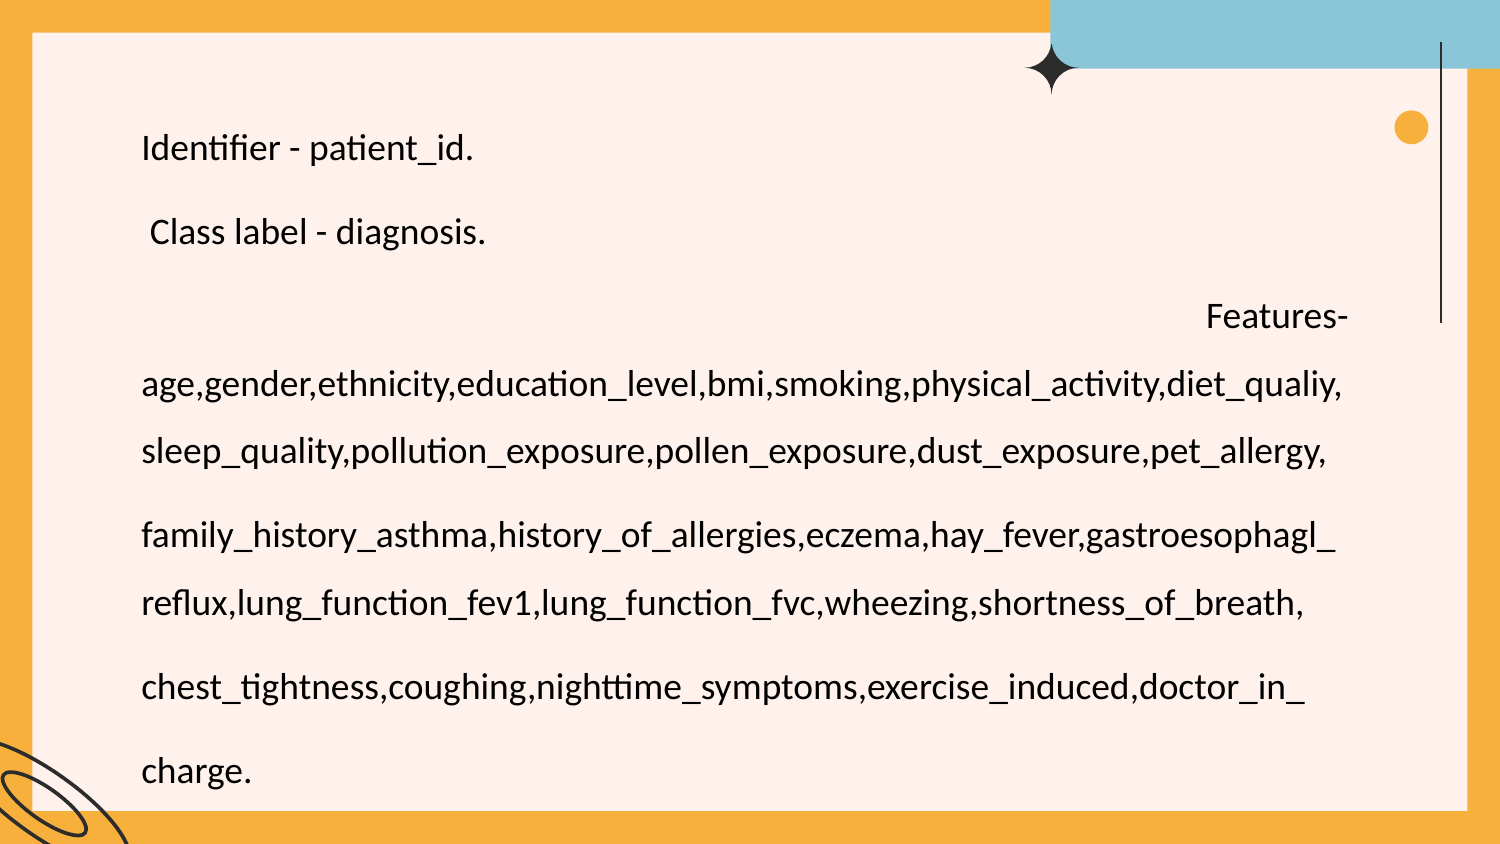

#
Identifier - patient_id.
 Class label - diagnosis.
 Features-age,gender,ethnicity,education_level,bmi,smoking,physical_activity,diet_qualiy,sleep_quality,pollution_exposure,pollen_exposure,dust_exposure,pet_allergy,
family_history_asthma,history_of_allergies,eczema,hay_fever,gastroesophagl_reflux,lung_function_fev1,lung_function_fvc,wheezing,shortness_of_breath,
chest_tightness,coughing,nighttime_symptoms,exercise_induced,doctor_in_
charge.